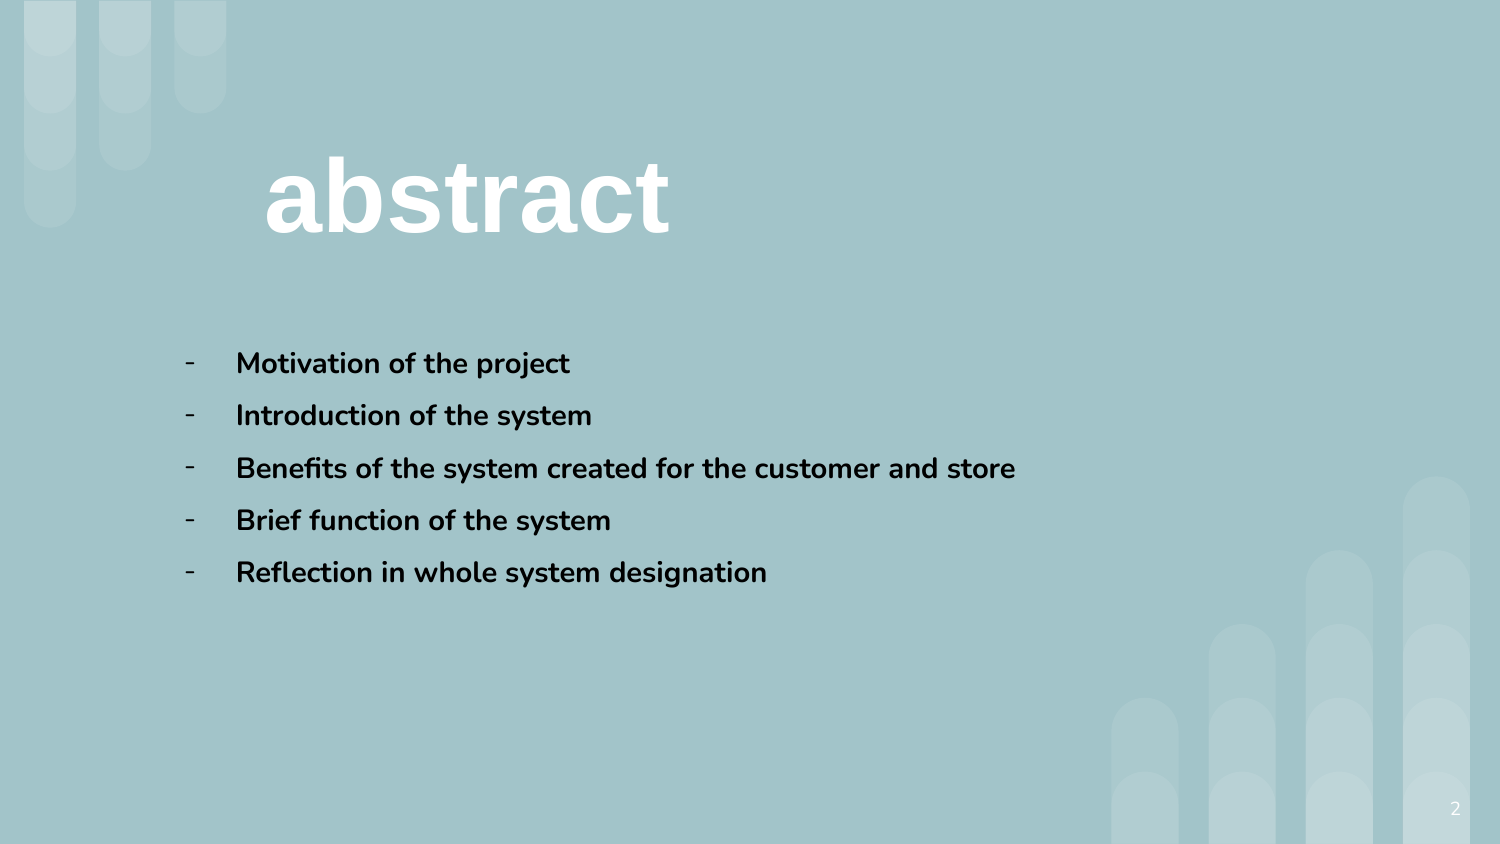

# abstract
Motivation of the project
Introduction of the system
Benefits of the system created for the customer and store
Brief function of the system
Reflection in whole system designation
2